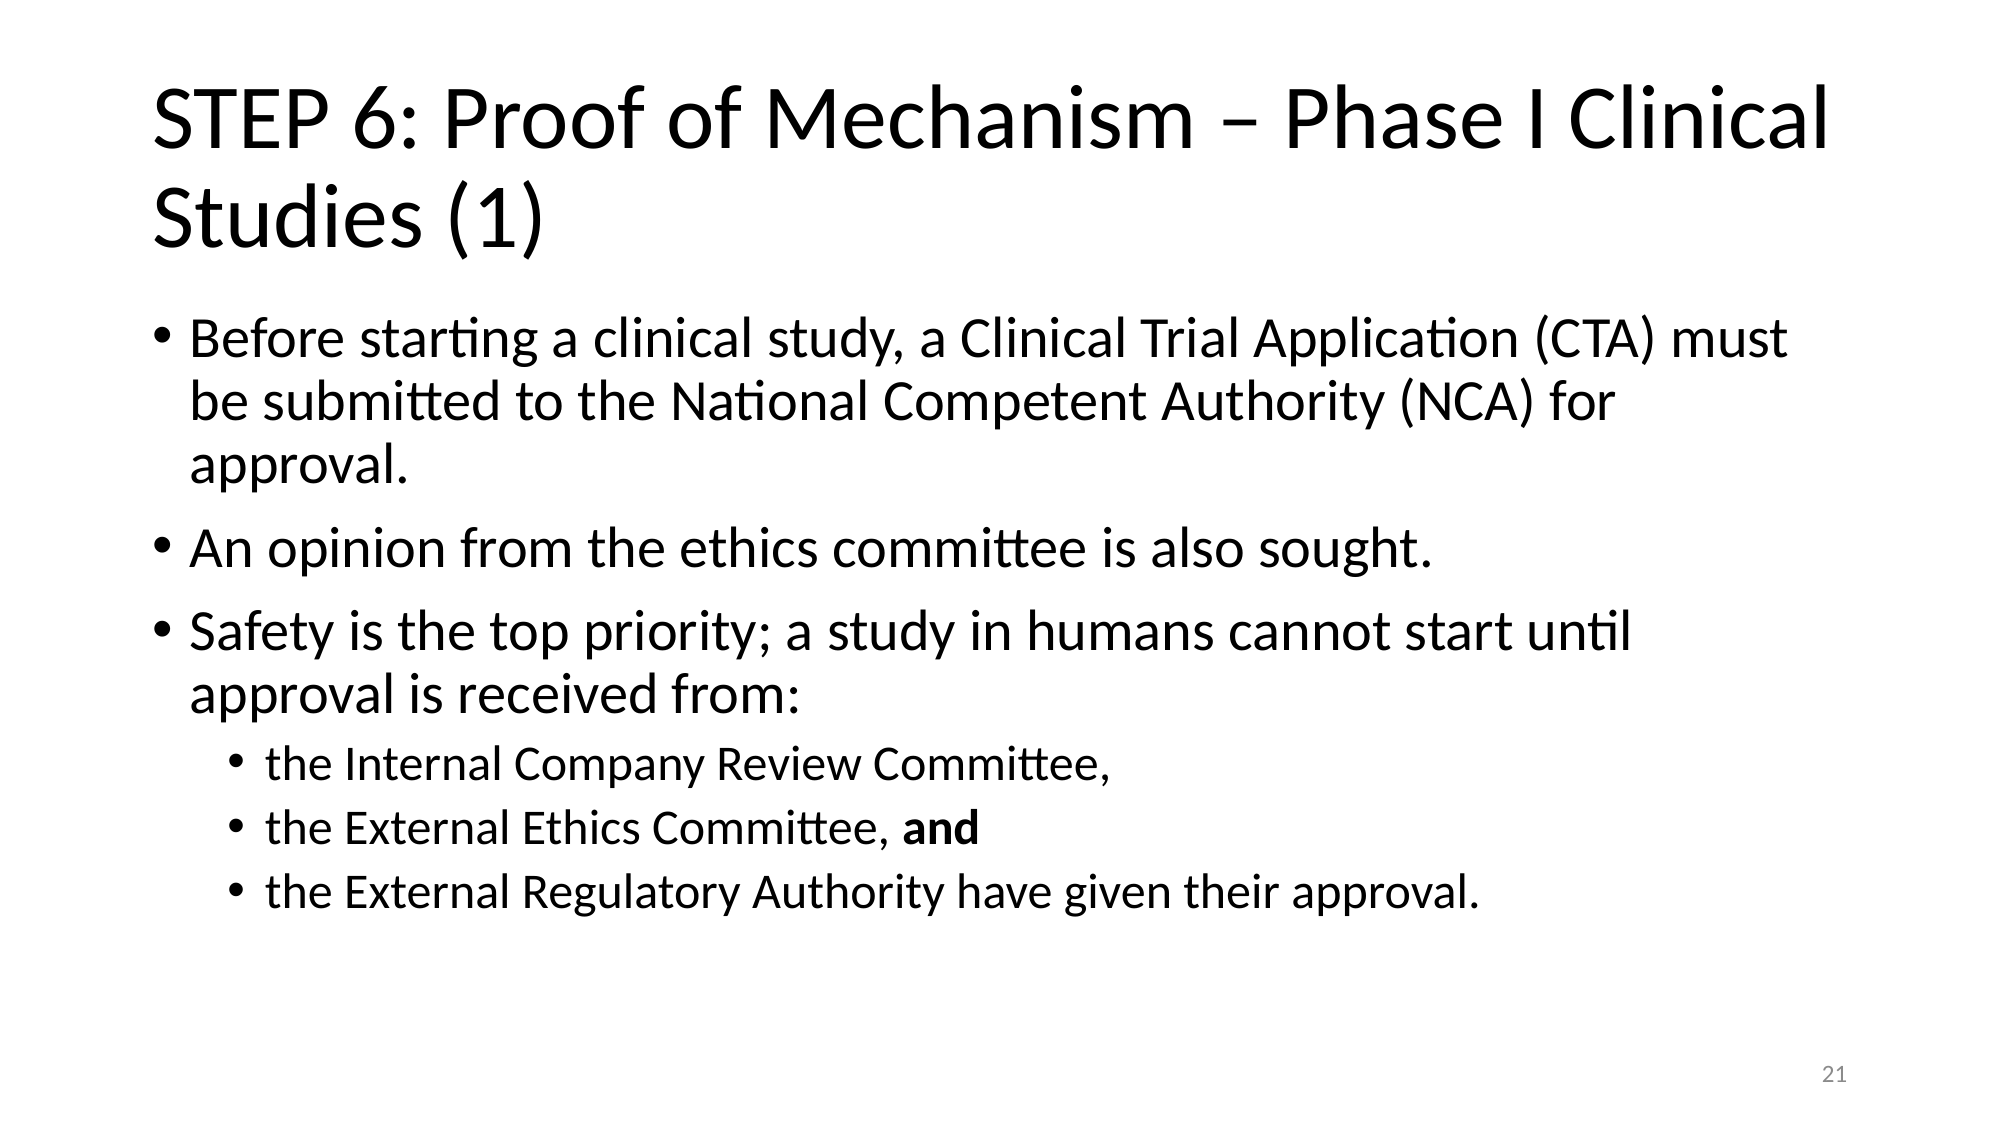

# STEP 6: Proof of Mechanism – Phase I Clinical Studies (1)
Before starting a clinical study, a Clinical Trial Application (CTA) must be submitted to the National Competent Authority (NCA) for approval.
An opinion from the ethics committee is also sought.
Safety is the top priority; a study in humans cannot start until approval is received from:
the Internal Company Review Committee,
the External Ethics Committee, and
the External Regulatory Authority have given their approval.
21